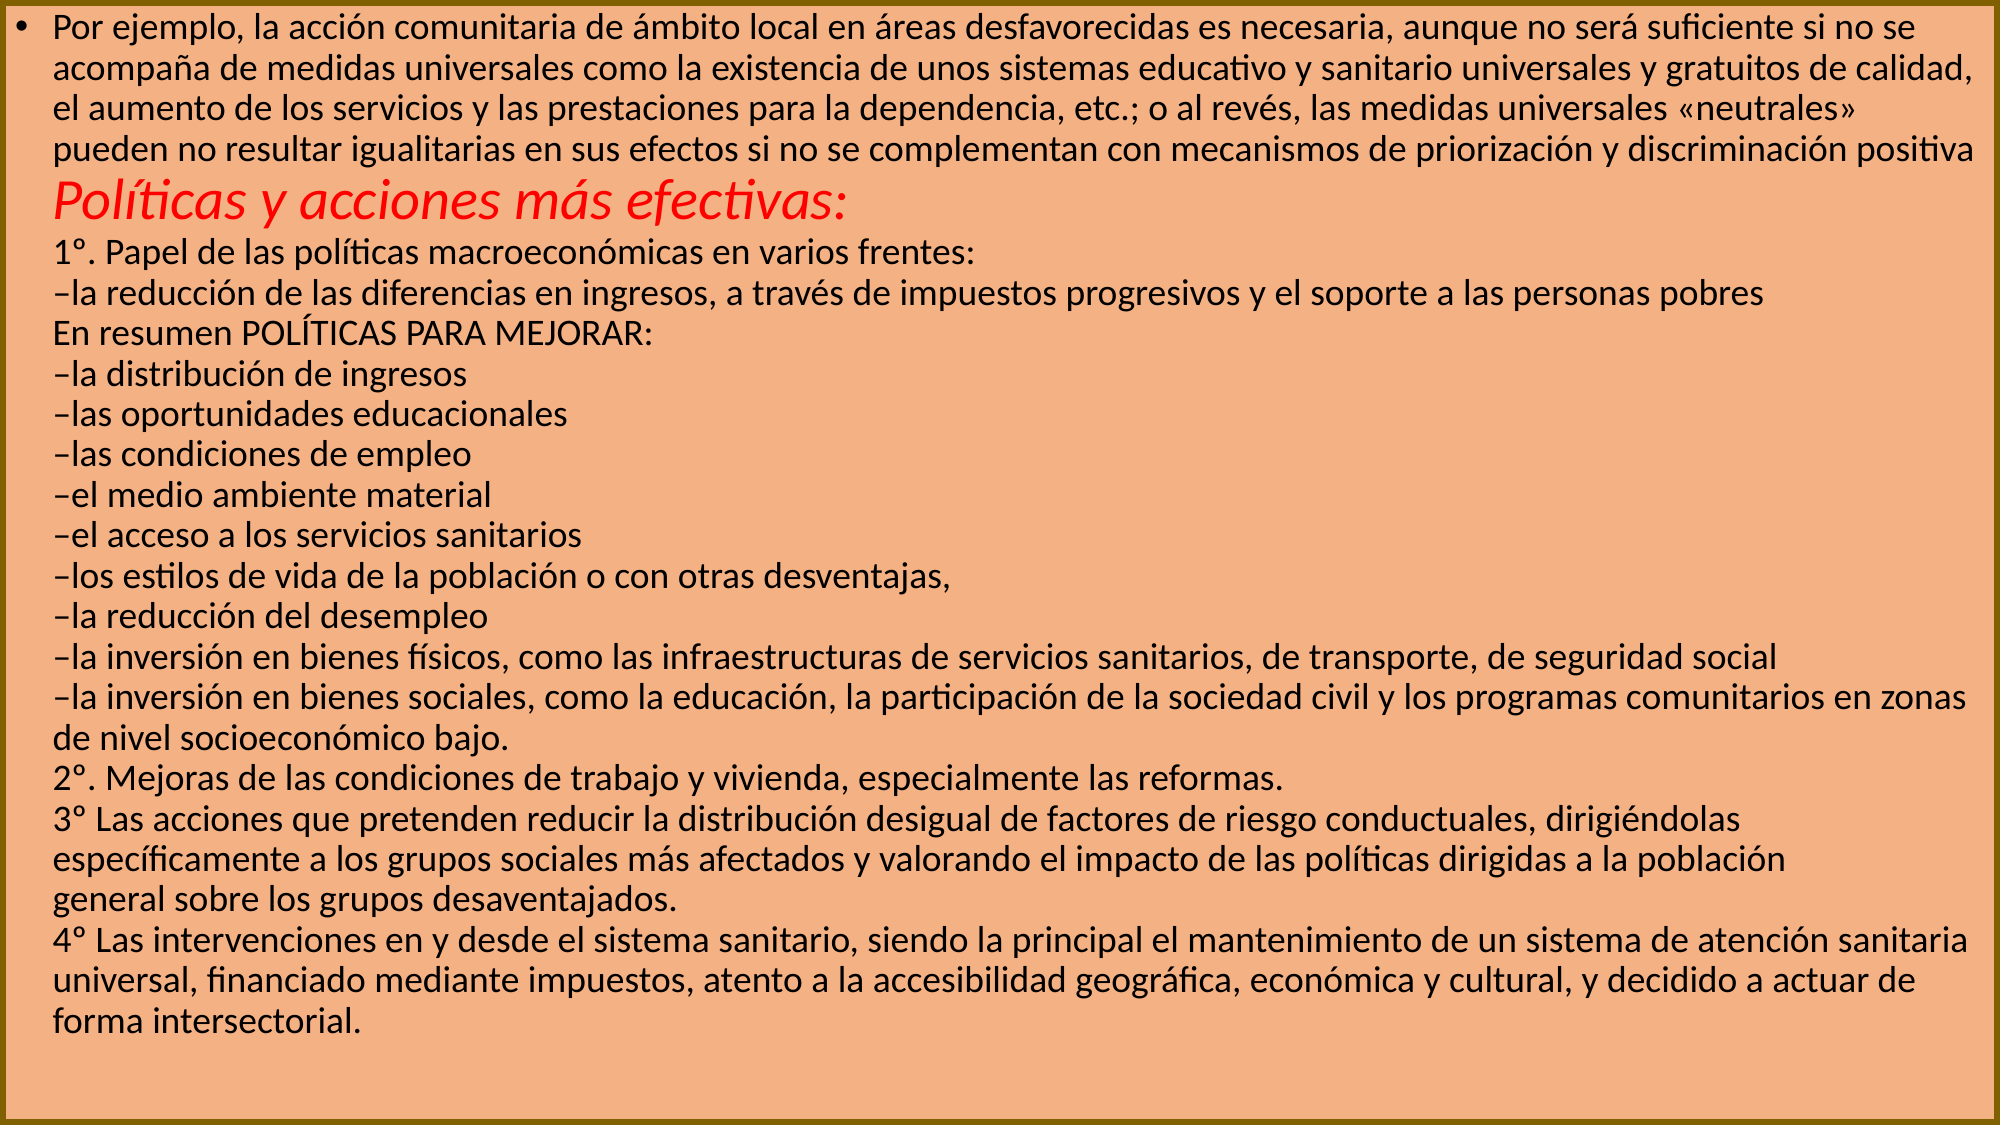

Por ejemplo, la acción comunitaria de ámbito local en áreas desfavorecidas es necesaria, aunque no será suficiente si no se acompaña de medidas universales como la existencia de unos sistemas educativo y sanitario universales y gratuitos de calidad, el aumento de los servicios y las prestaciones para la dependencia, etc.; o al revés, las medidas universales «neutrales» pueden no resultar igualitarias en sus efectos si no se complementan con mecanismos de priorización y discriminación positiva Políticas y acciones más efectivas:
1º. Papel de las políticas macroeconómicas en varios frentes:
–la reducción de las diferencias en ingresos, a través de impuestos progresivos y el soporte a las personas pobres
En resumen POLÍTICAS PARA MEJORAR:
–la distribución de ingresos
–las oportunidades educacionales
–las condiciones de empleo
–el medio ambiente material
–el acceso a los servicios sanitarios
–los estilos de vida de la población o con otras desventajas,
–la reducción del desempleo
–la inversión en bienes físicos, como las infraestructuras de servicios sanitarios, de transporte, de seguridad social
–la inversión en bienes sociales, como la educación, la participación de la sociedad civil y los programas comunitarios en zonas de nivel socioeconómico bajo.
2º. Mejoras de las condiciones de trabajo y vivienda, especialmente las reformas.
3º Las acciones que pretenden reducir la distribución desigual de factores de riesgo conductuales, dirigiéndolas específicamente a los grupos sociales más afectados y valorando el impacto de las políticas dirigidas a la población
general sobre los grupos desaventajados.
4º Las intervenciones en y desde el sistema sanitario, siendo la principal el mantenimiento de un sistema de atención sanitaria universal, financiado mediante impuestos, atento a la accesibilidad geográfica, económica y cultural, y decidido a actuar de forma intersectorial.